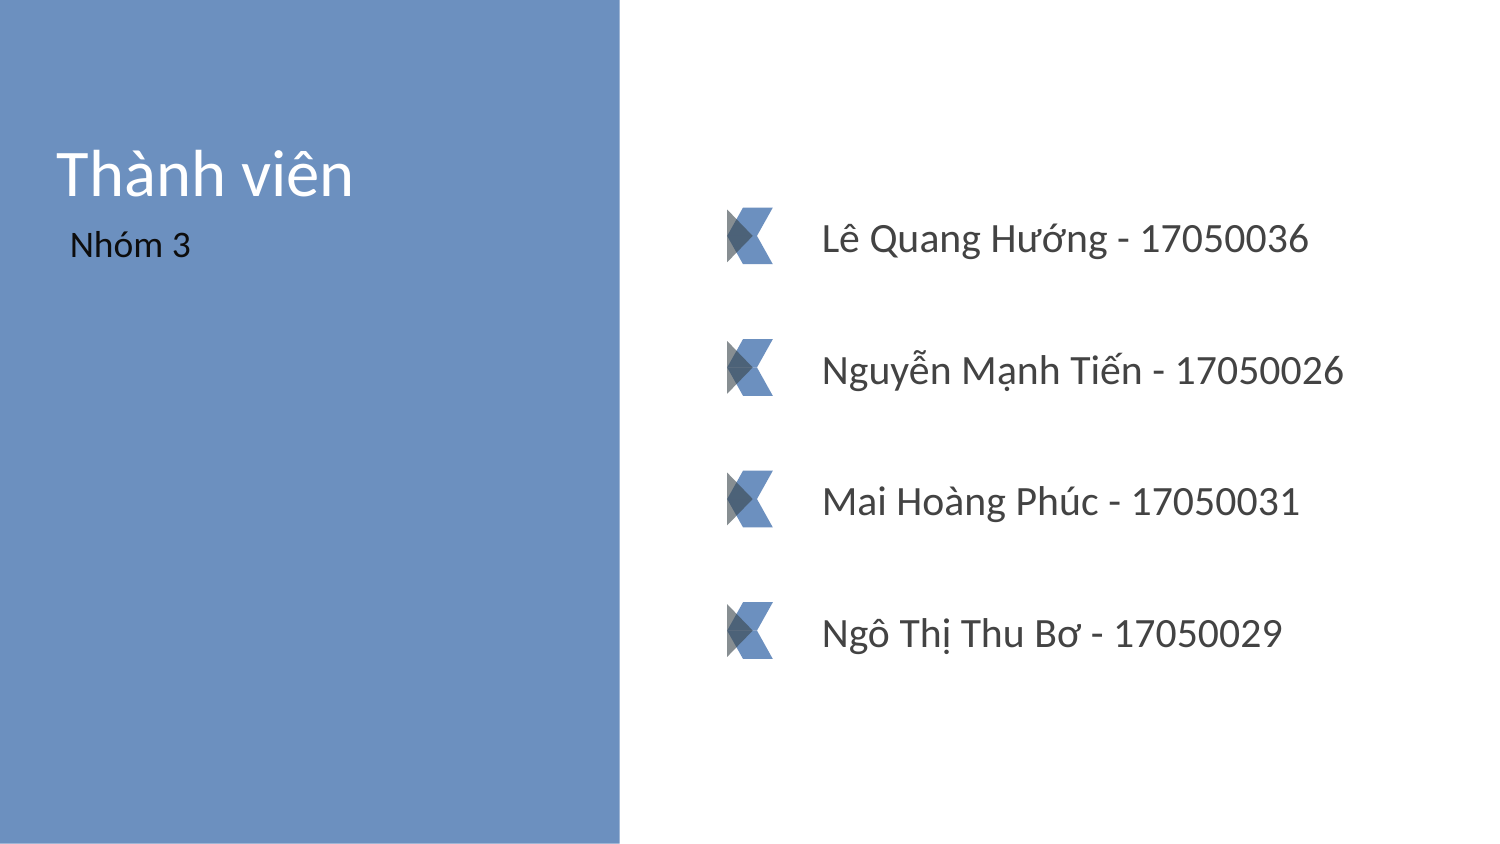

# Thành viên
Nhóm 3
Lê Quang Hướng - 17050036

Nguyễn Mạnh Tiến - 17050026

Mai Hoàng Phúc - 17050031

Ngô Thị Thu Bơ - 17050029